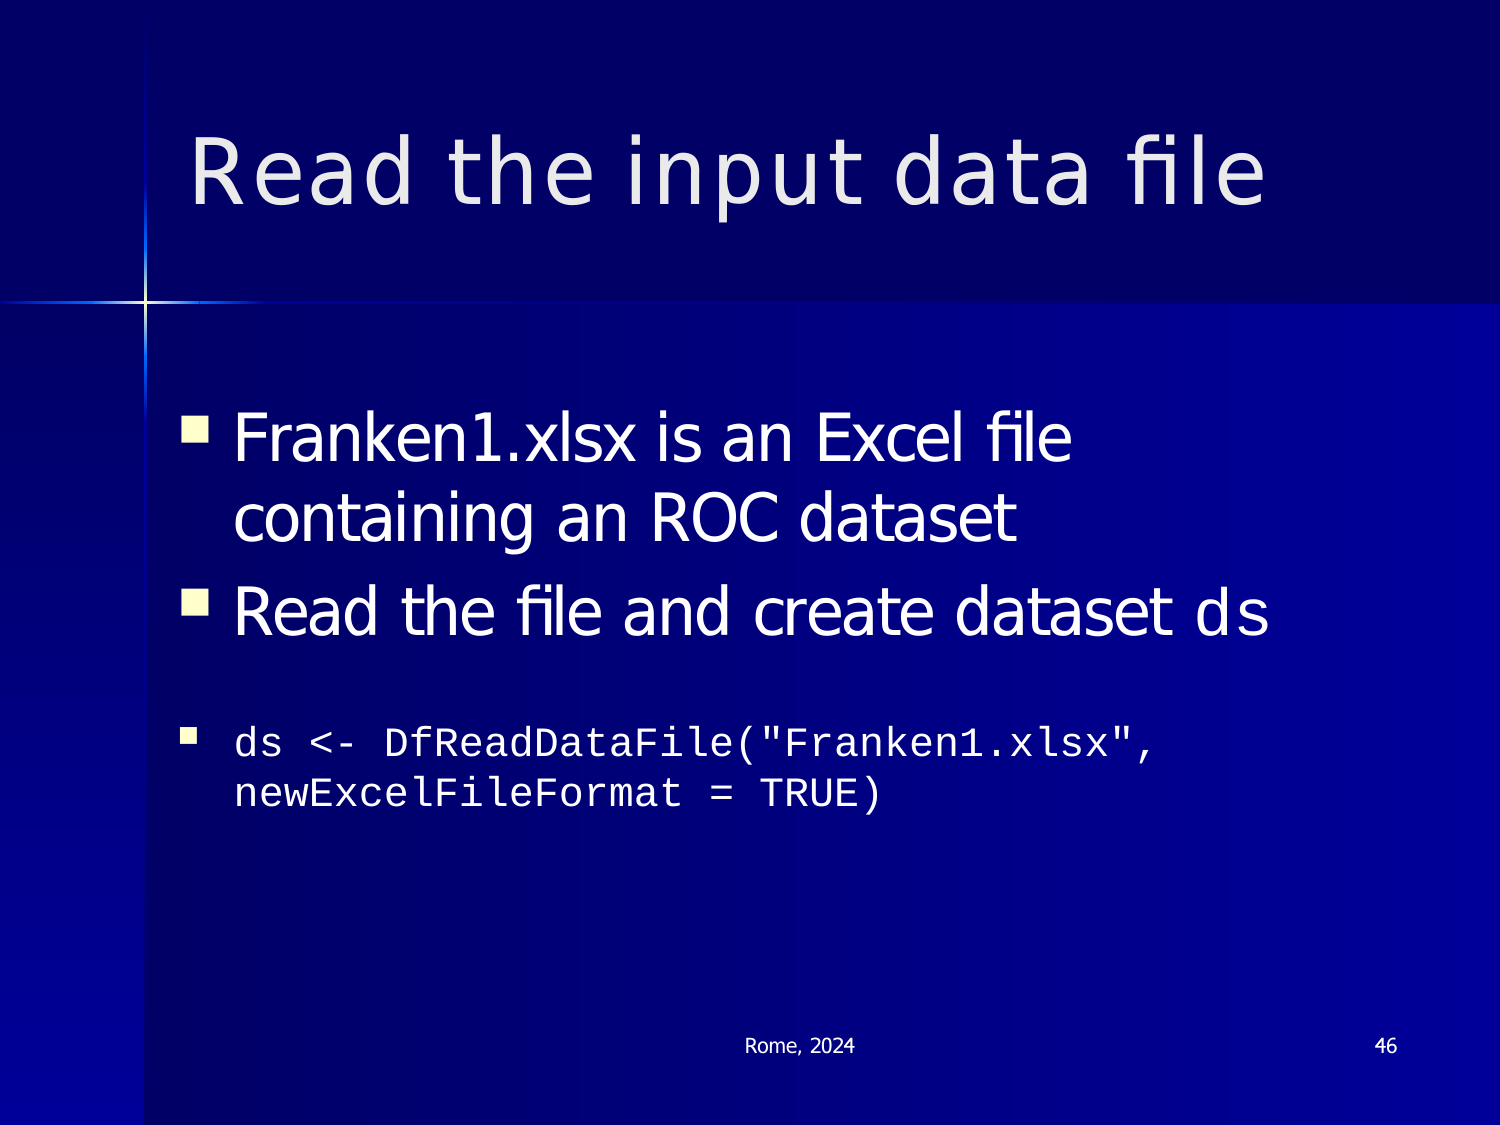

# Read the input data file
Franken1.xlsx is an Excel file containing an ROC dataset
Read the file and create dataset ds

ds <- DfReadDataFile("Franken1.xlsx", newExcelFileFormat = TRUE)

Rome, 2024
46